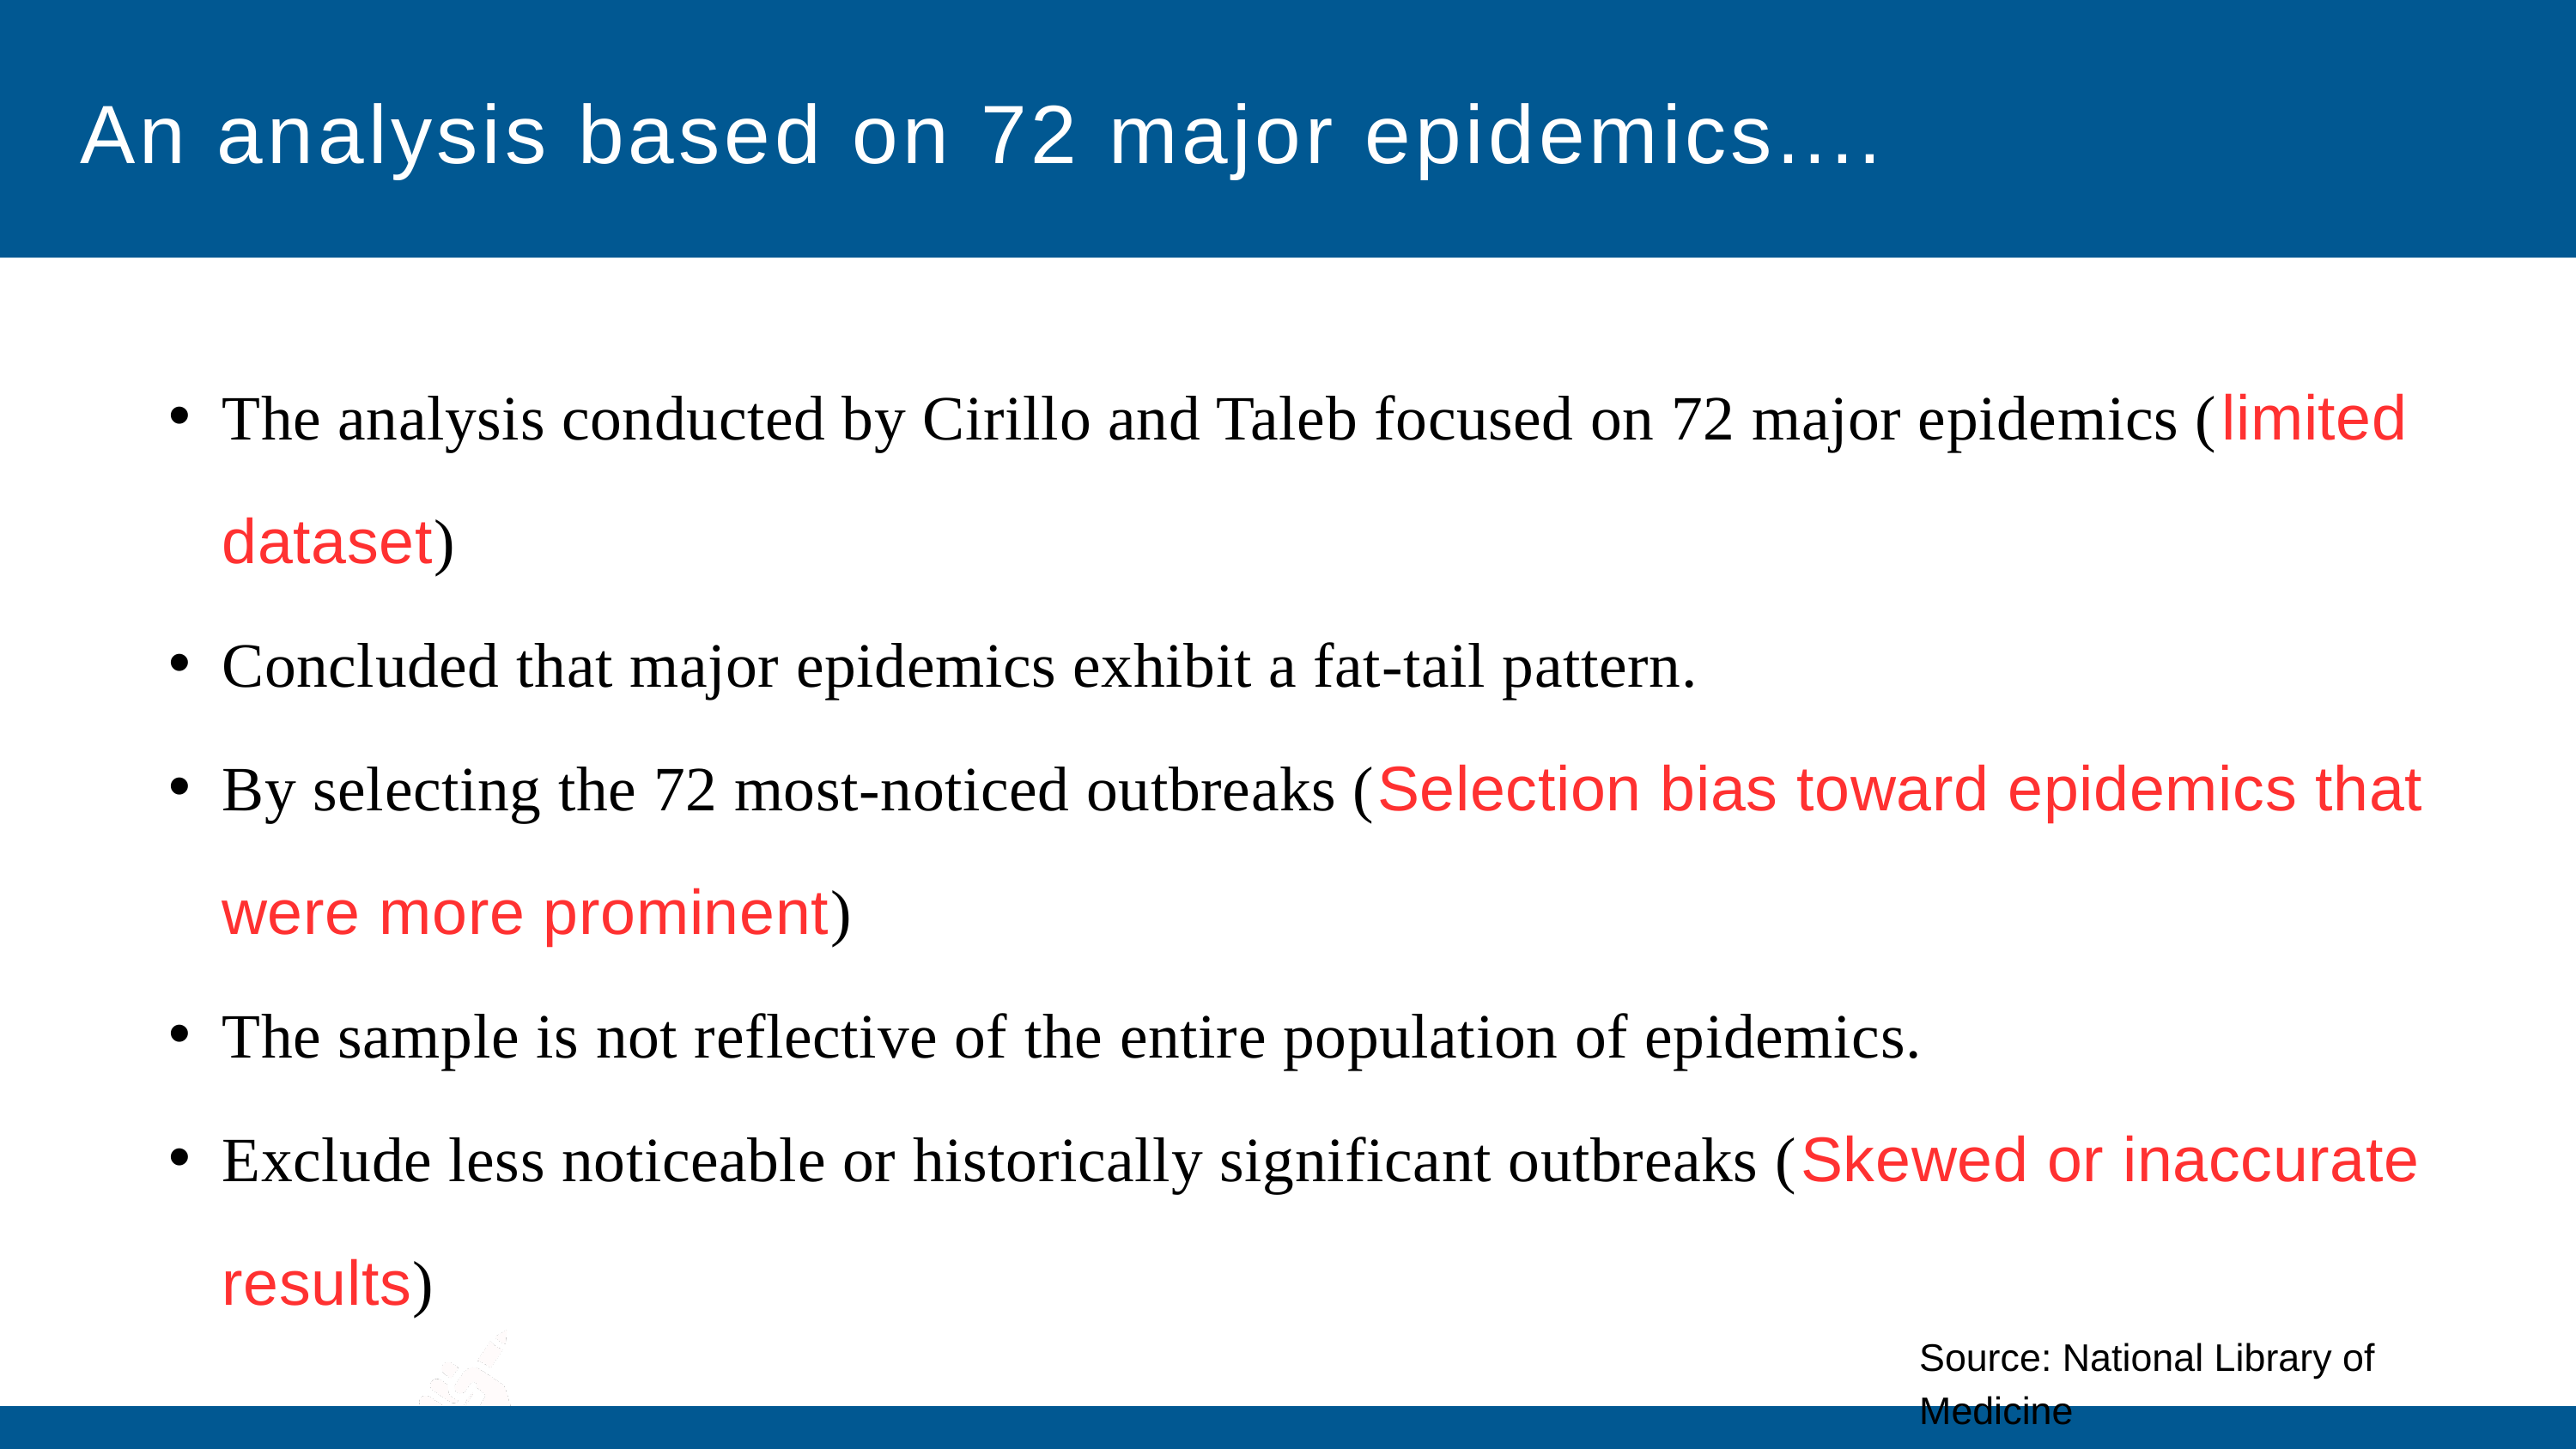

An analysis based on 72 major epidemics....
The analysis conducted by Cirillo and Taleb focused on 72 major epidemics (limited dataset)
Concluded that major epidemics exhibit a fat-tail pattern.
By selecting the 72 most-noticed outbreaks (Selection bias toward epidemics that were more prominent)
The sample is not reflective of the entire population of epidemics.
Exclude less noticeable or historically significant outbreaks (Skewed or inaccurate results)
Source: National Library of Medicine